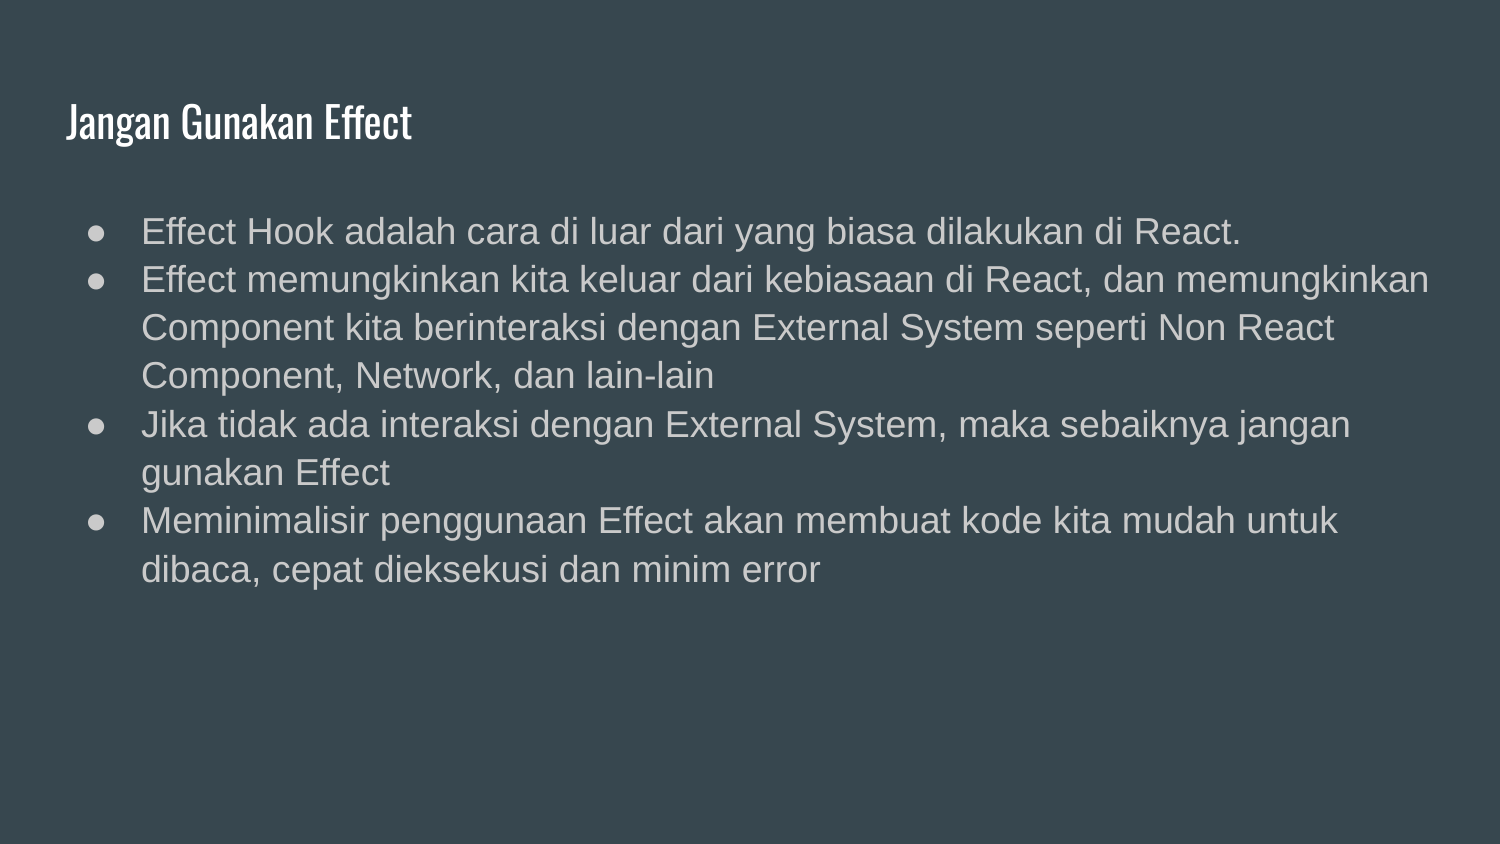

# Jangan Gunakan Effect
Effect Hook adalah cara di luar dari yang biasa dilakukan di React.
Effect memungkinkan kita keluar dari kebiasaan di React, dan memungkinkan Component kita berinteraksi dengan External System seperti Non React Component, Network, dan lain-lain
Jika tidak ada interaksi dengan External System, maka sebaiknya jangan gunakan Effect
Meminimalisir penggunaan Effect akan membuat kode kita mudah untuk dibaca, cepat dieksekusi dan minim error